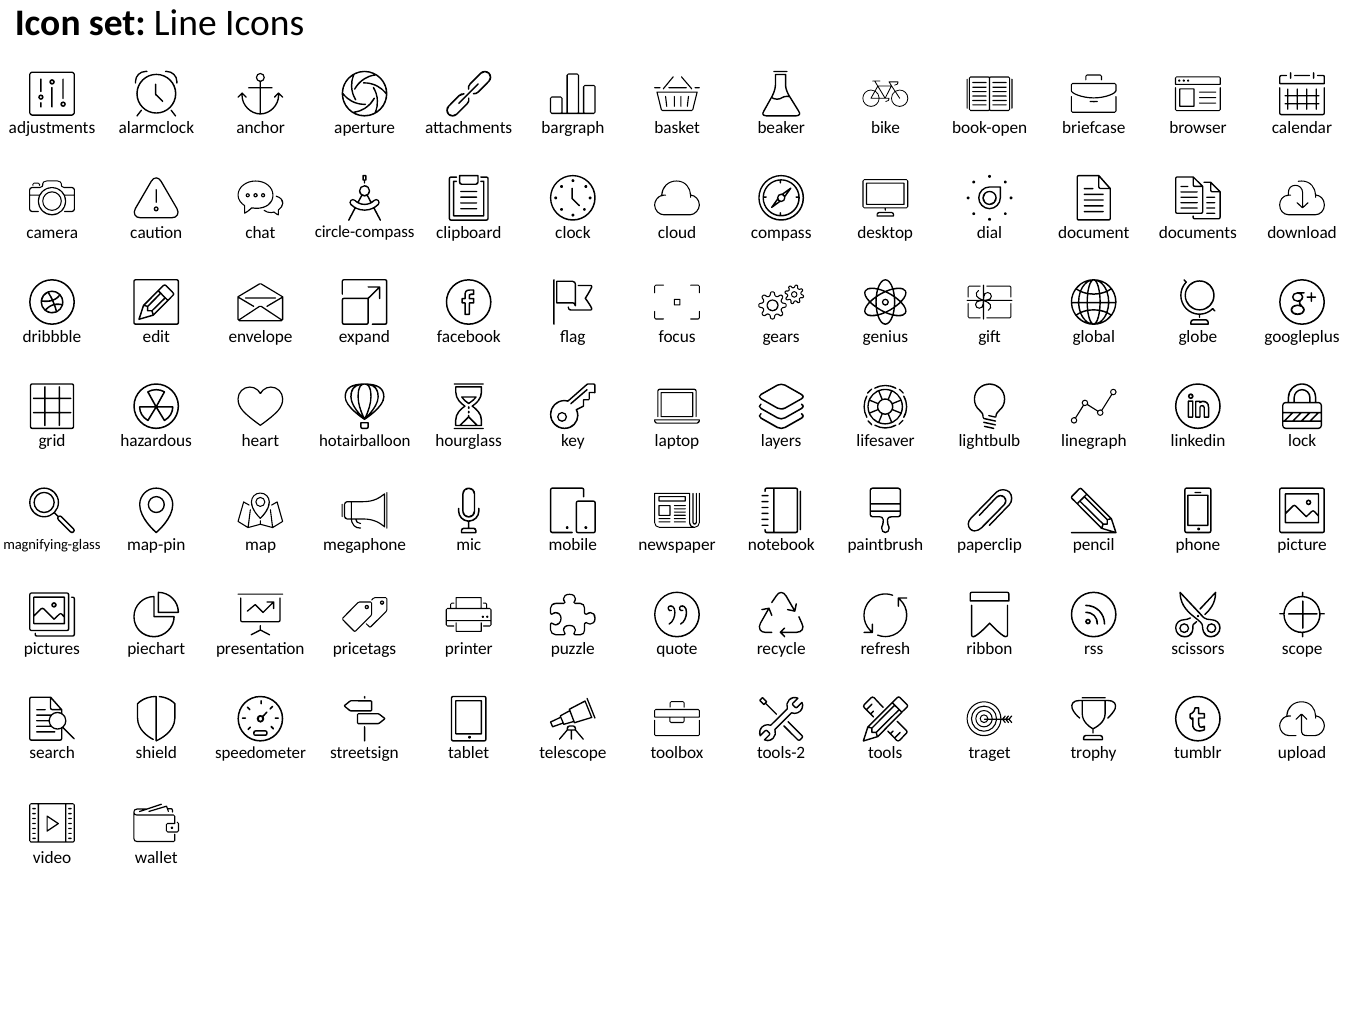

Icon set: Line Icons

adjustments
alarmclock
anchor
aperture
attachments
bargraph
basket
beaker
bike
book-open
briefcase
browser
calendar

camera
caution
chat
circle-compass
clipboard
clock
cloud
compass
desktop
dial
document
documents
download

dribbble
edit
envelope
expand
facebook
flag
focus
gears
genius
gift
global
globe
googleplus

grid
hazardous
heart
hotairballoon
hourglass
key
laptop
layers
lifesaver
lightbulb
linegraph
linkedin
lock

magnifying-glass
map-pin
map
megaphone
mic
mobile
newspaper
notebook
paintbrush
paperclip
pencil
phone
picture

pictures
piechart
presentation
pricetags
printer
puzzle
quote
recycle
refresh
ribbon
rss
scissors
scope

search
shield
speedometer
streetsign
tablet
telescope
toolbox
tools-2
tools
traget
trophy
tumblr
upload

video
wallet